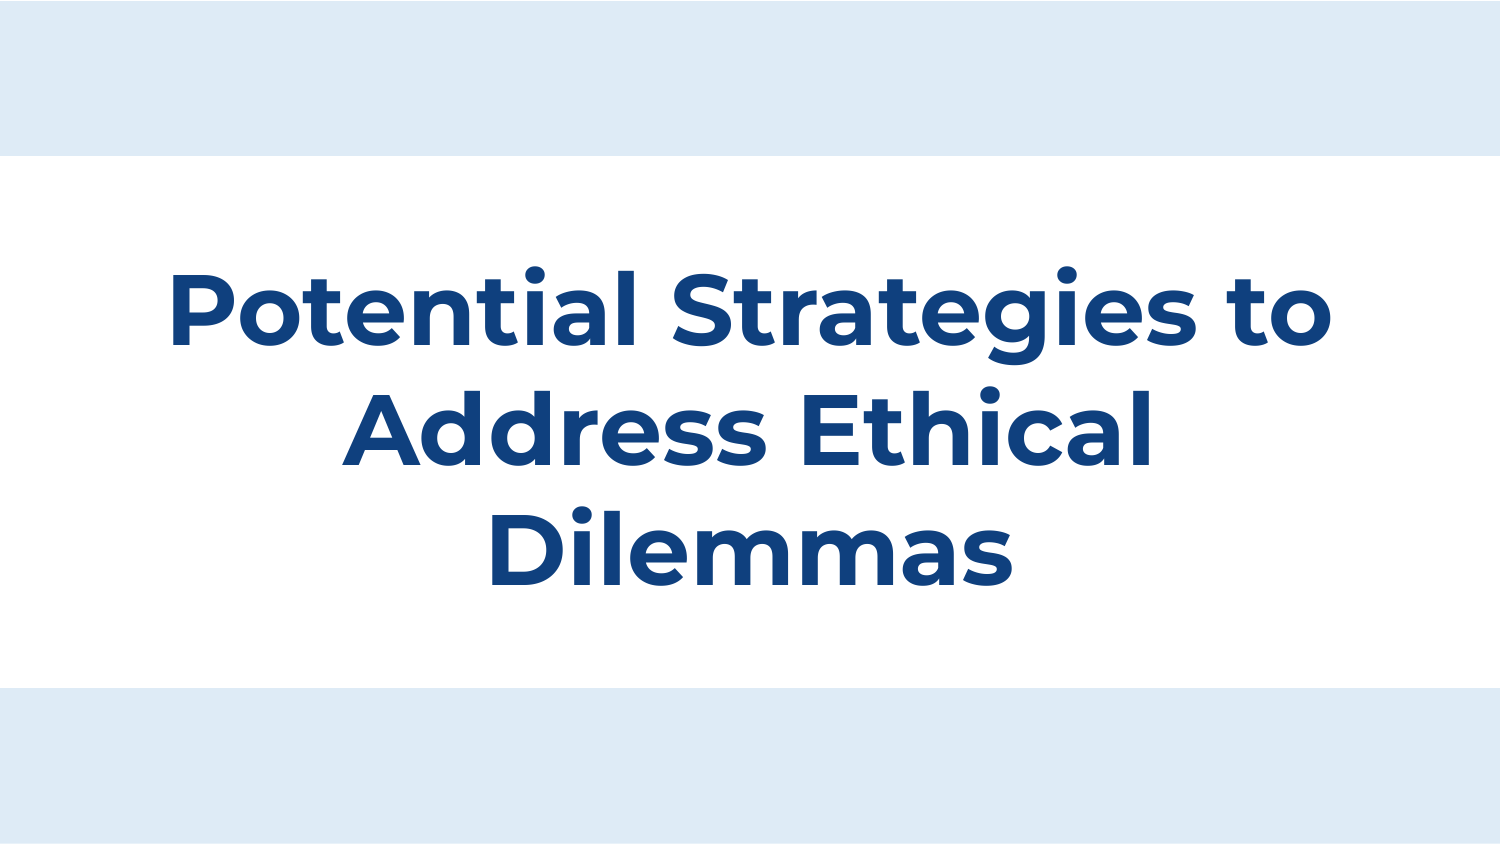

# Potential Strategies to Address Ethical Dilemmas